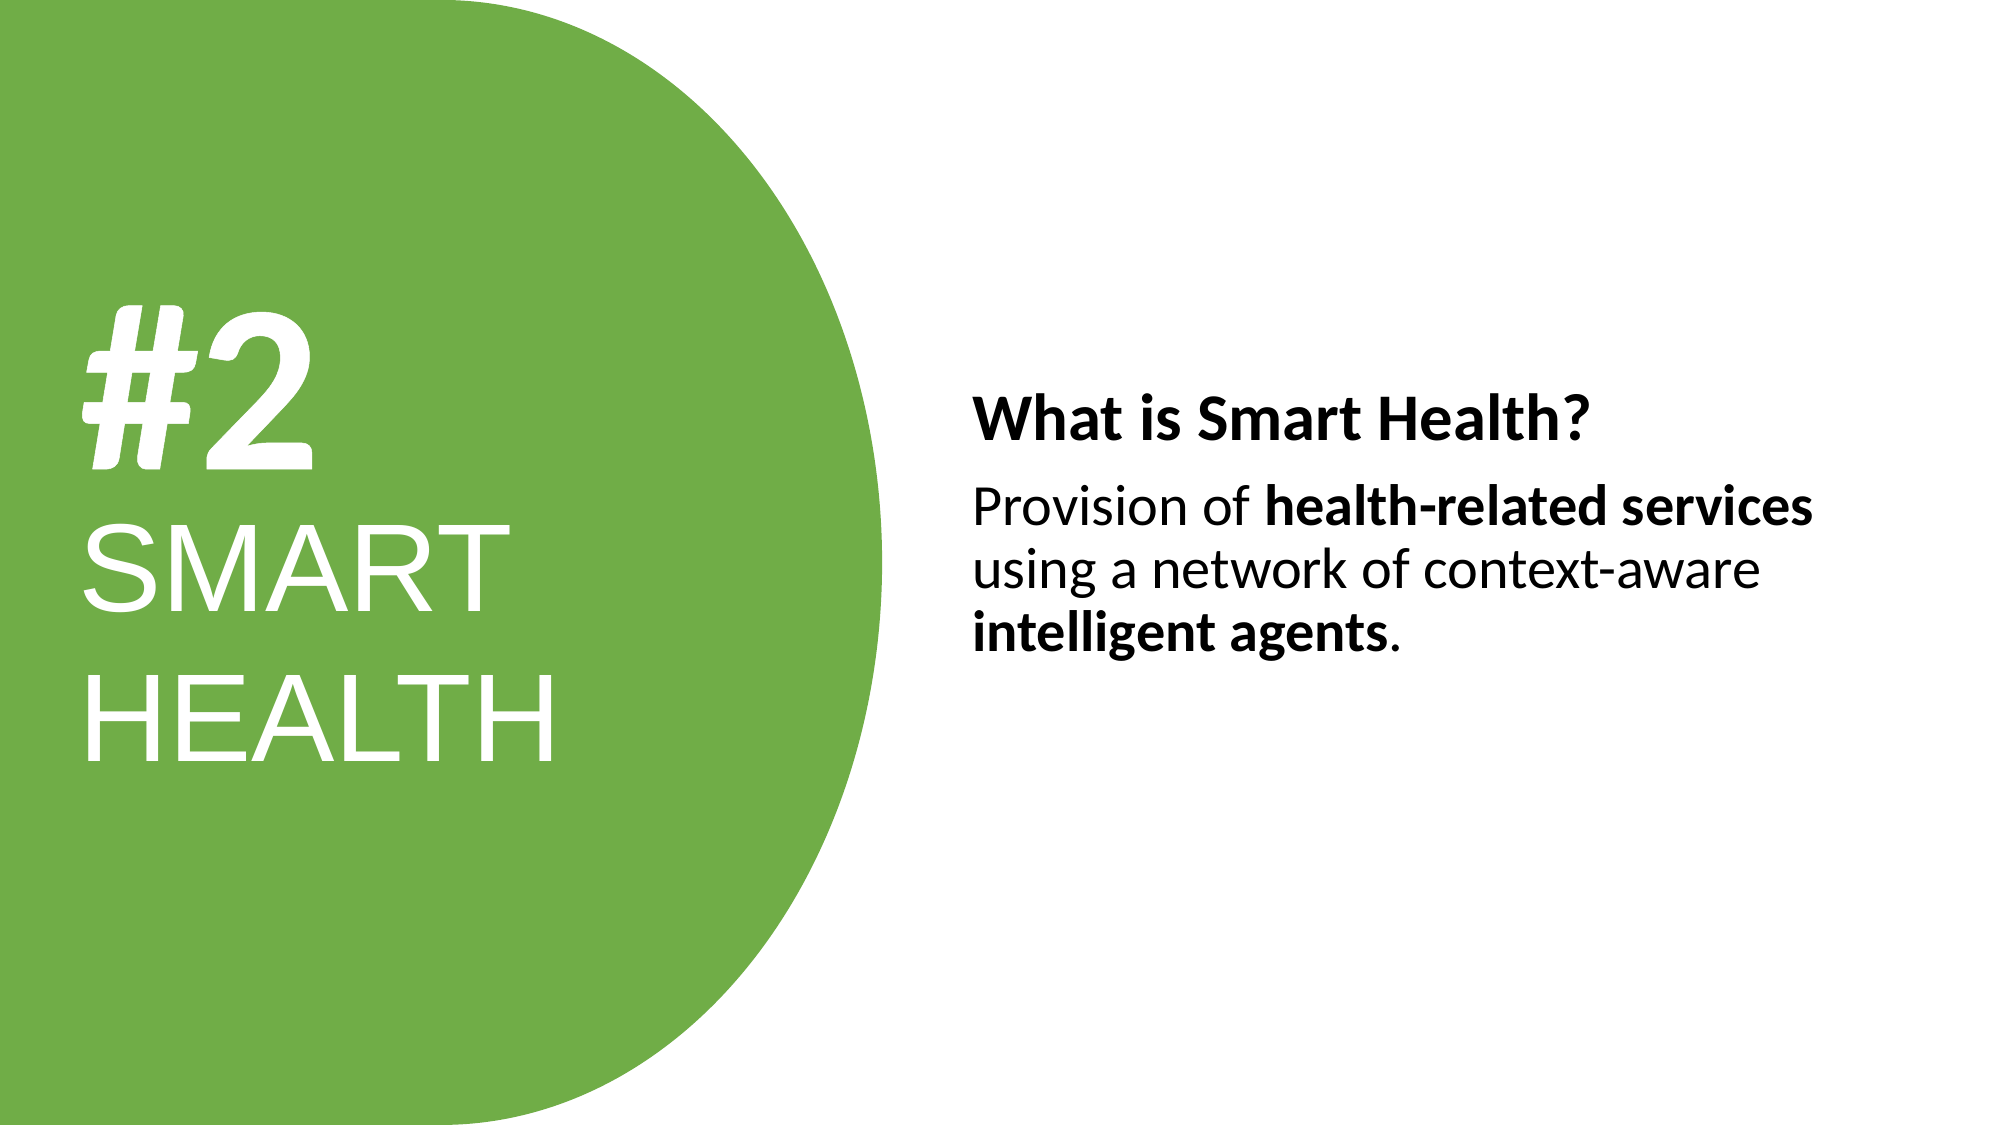

#2
What is Smart Health?
Provision of health-related services using a network of context-aware intelligent agents.
SMART HEALTH